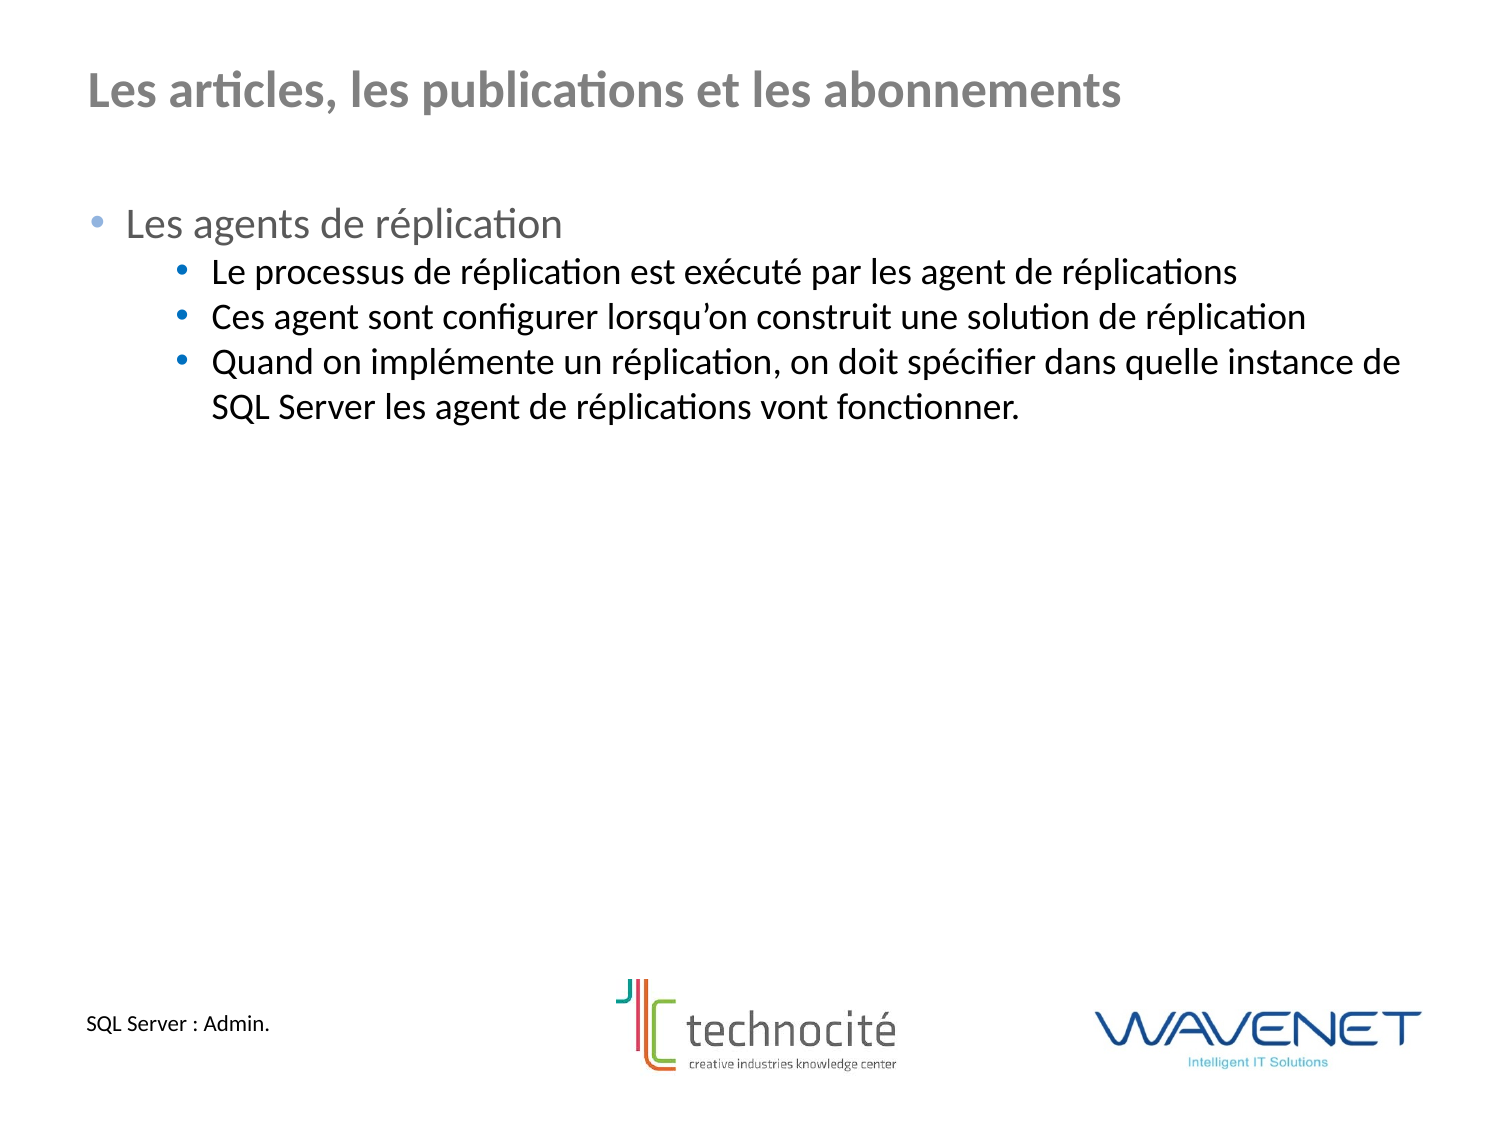

Les articles, les publications et les abonnements
Les agents de réplication
Le processus de réplication est exécuté par les agent de réplications
Ces agent sont configurer lorsqu’on construit une solution de réplication
Quand on implémente un réplication, on doit spécifier dans quelle instance de SQL Server les agent de réplications vont fonctionner.

SQL Server : Admin.